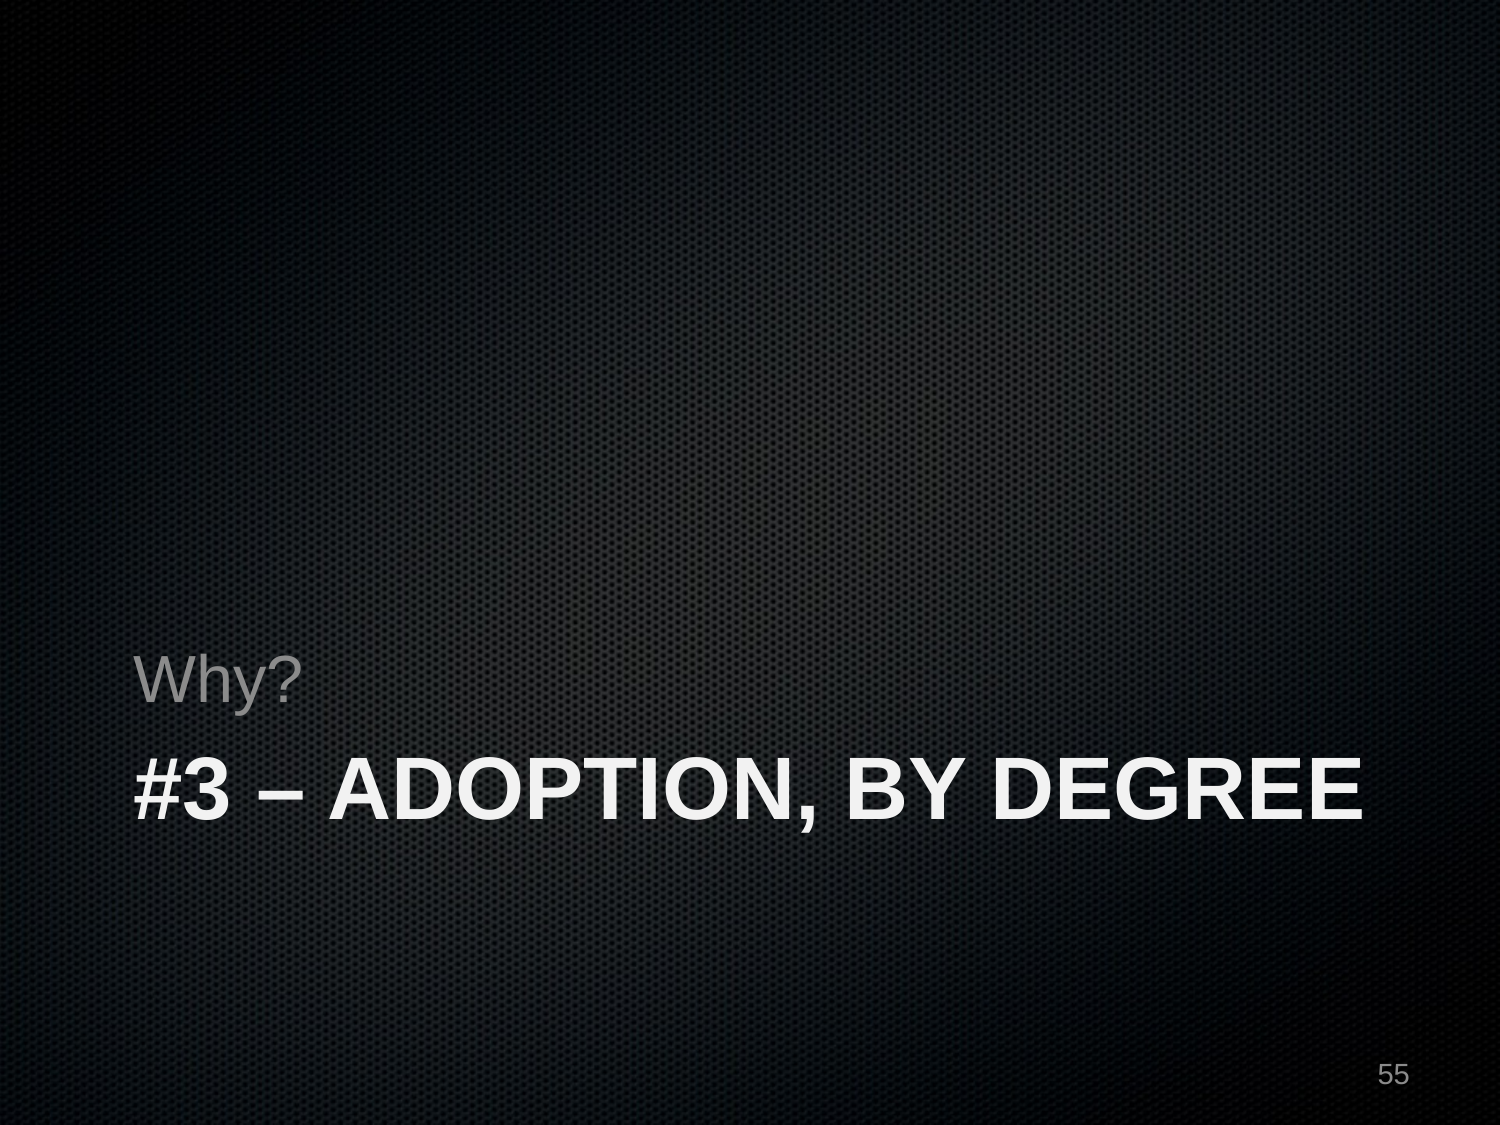

Why?
# #3 – Adoption, By Degree
55